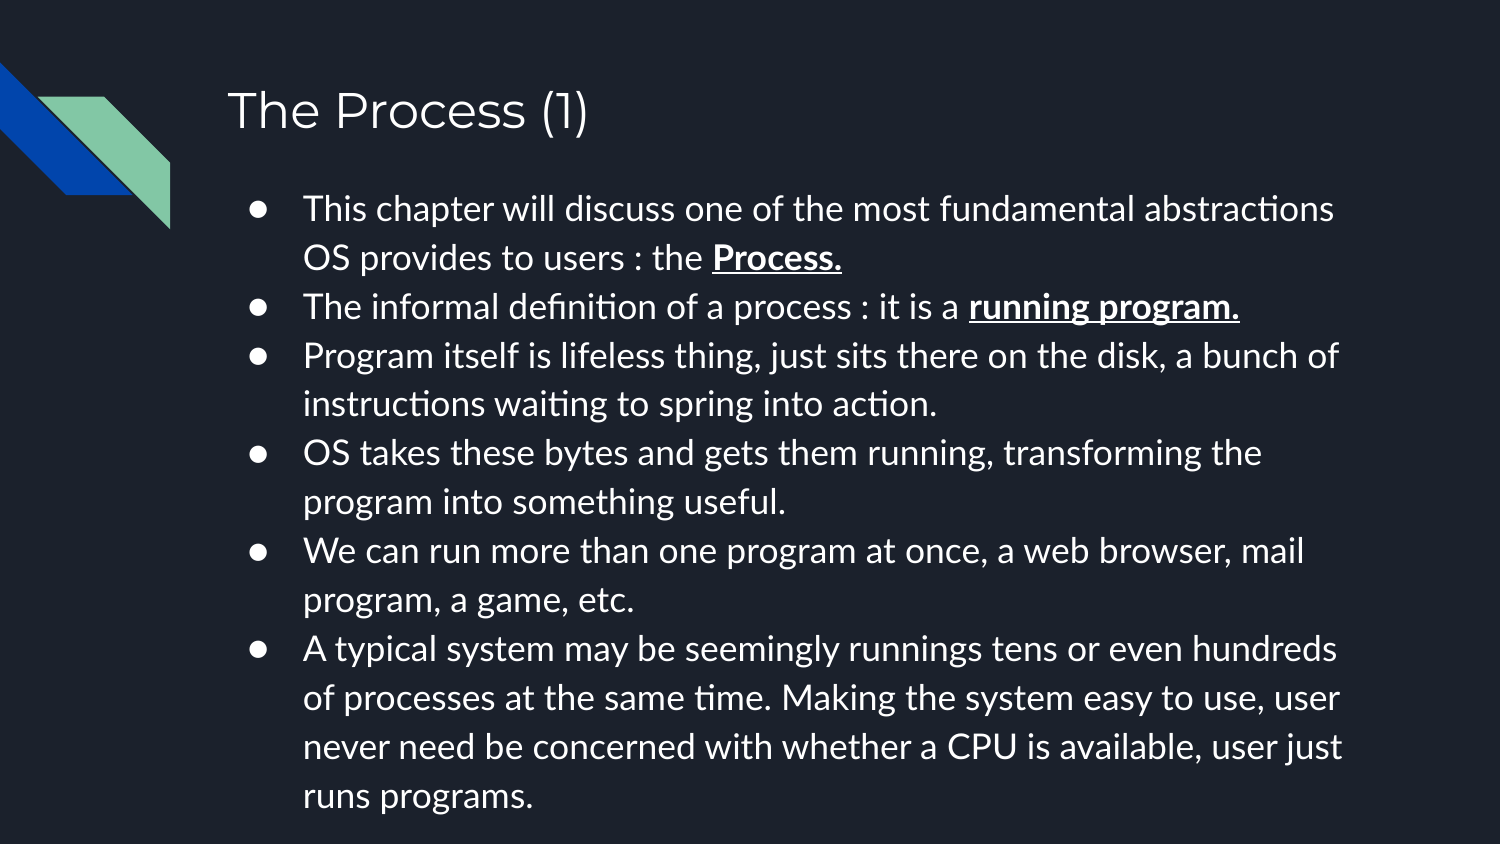

# The Process (1)
This chapter will discuss one of the most fundamental abstractions OS provides to users : the Process.
The informal definition of a process : it is a running program.
Program itself is lifeless thing, just sits there on the disk, a bunch of instructions waiting to spring into action.
OS takes these bytes and gets them running, transforming the program into something useful.
We can run more than one program at once, a web browser, mail program, a game, etc.
A typical system may be seemingly runnings tens or even hundreds of processes at the same time. Making the system easy to use, user never need be concerned with whether a CPU is available, user just runs programs.